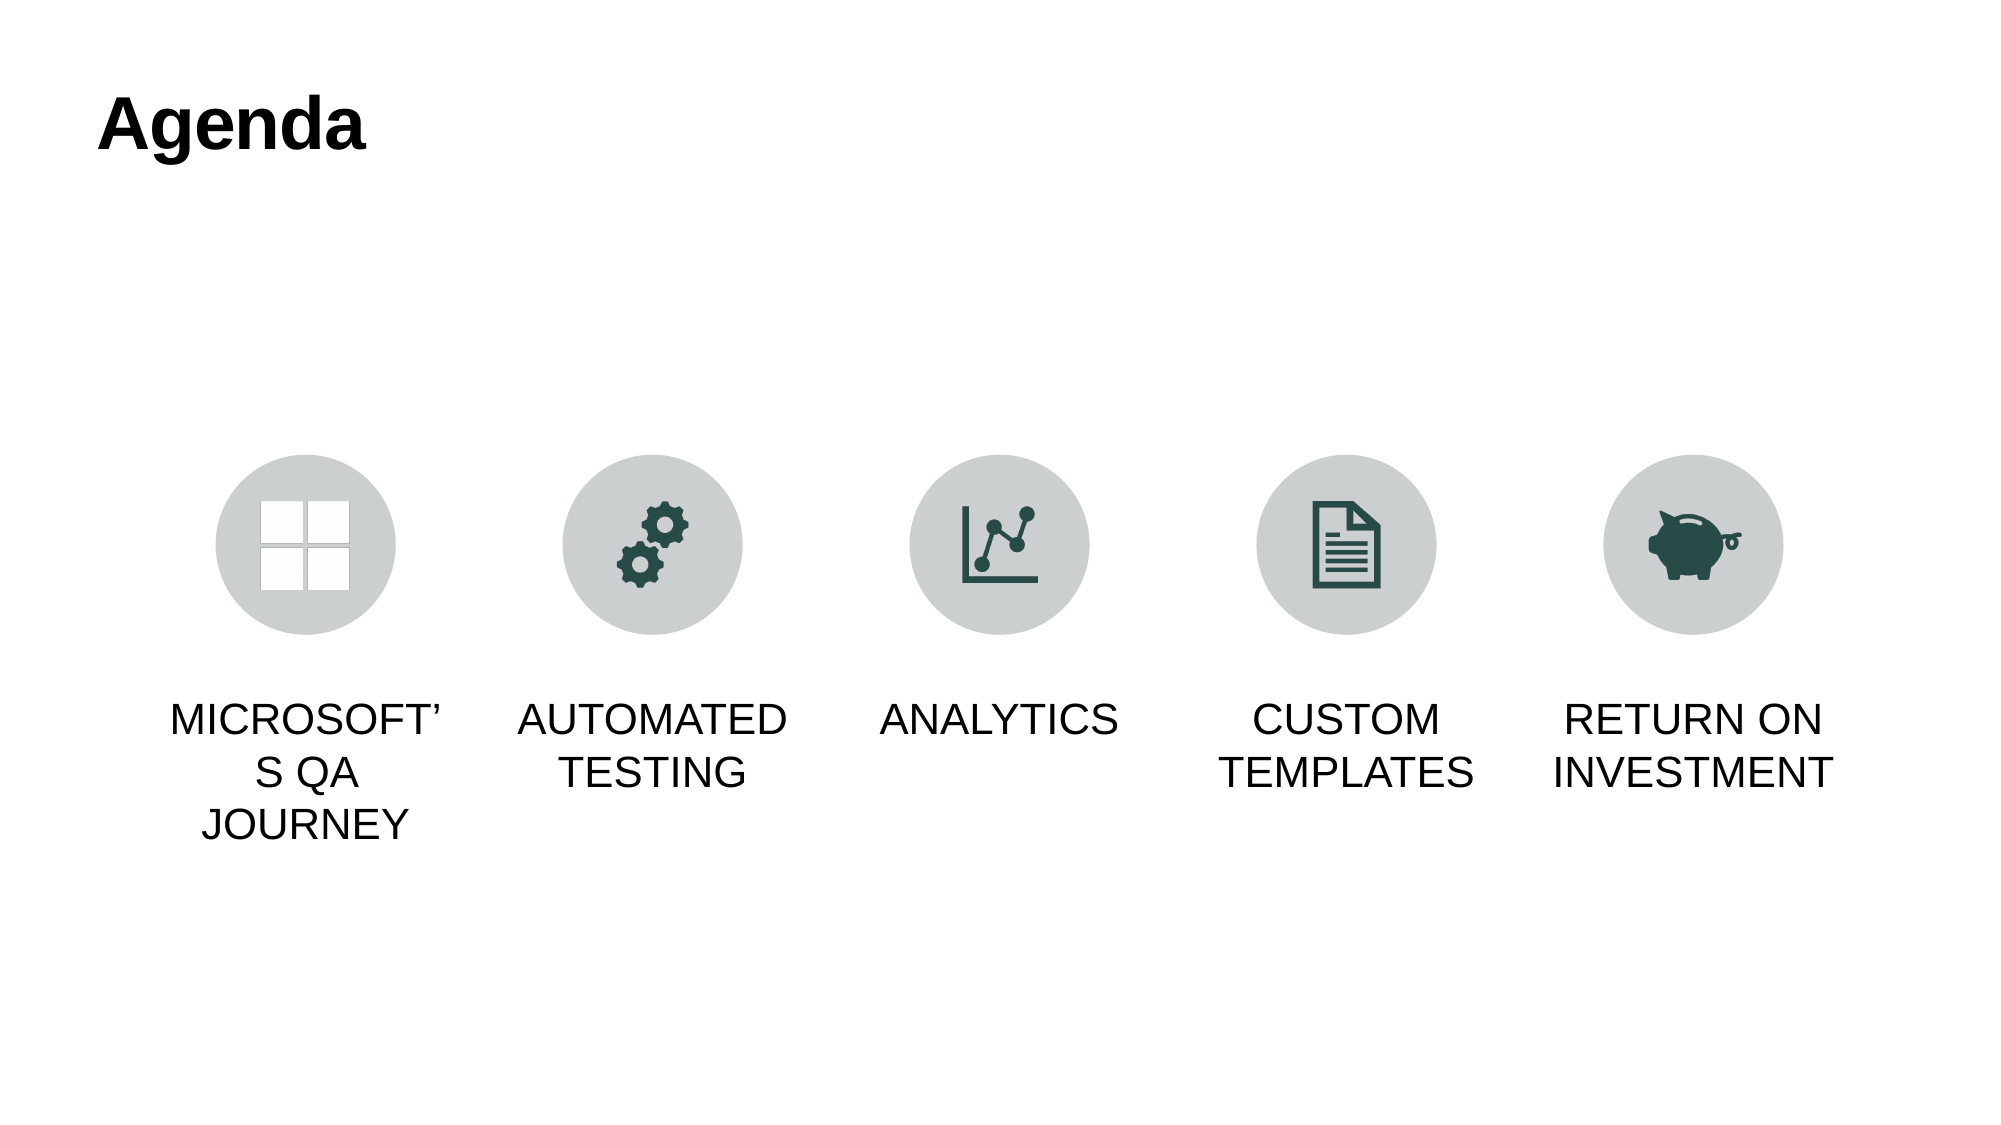

# Agenda
Microsoft’s QA Journey
Automated Testing
Analytics
Custom Templates
Return on Investment